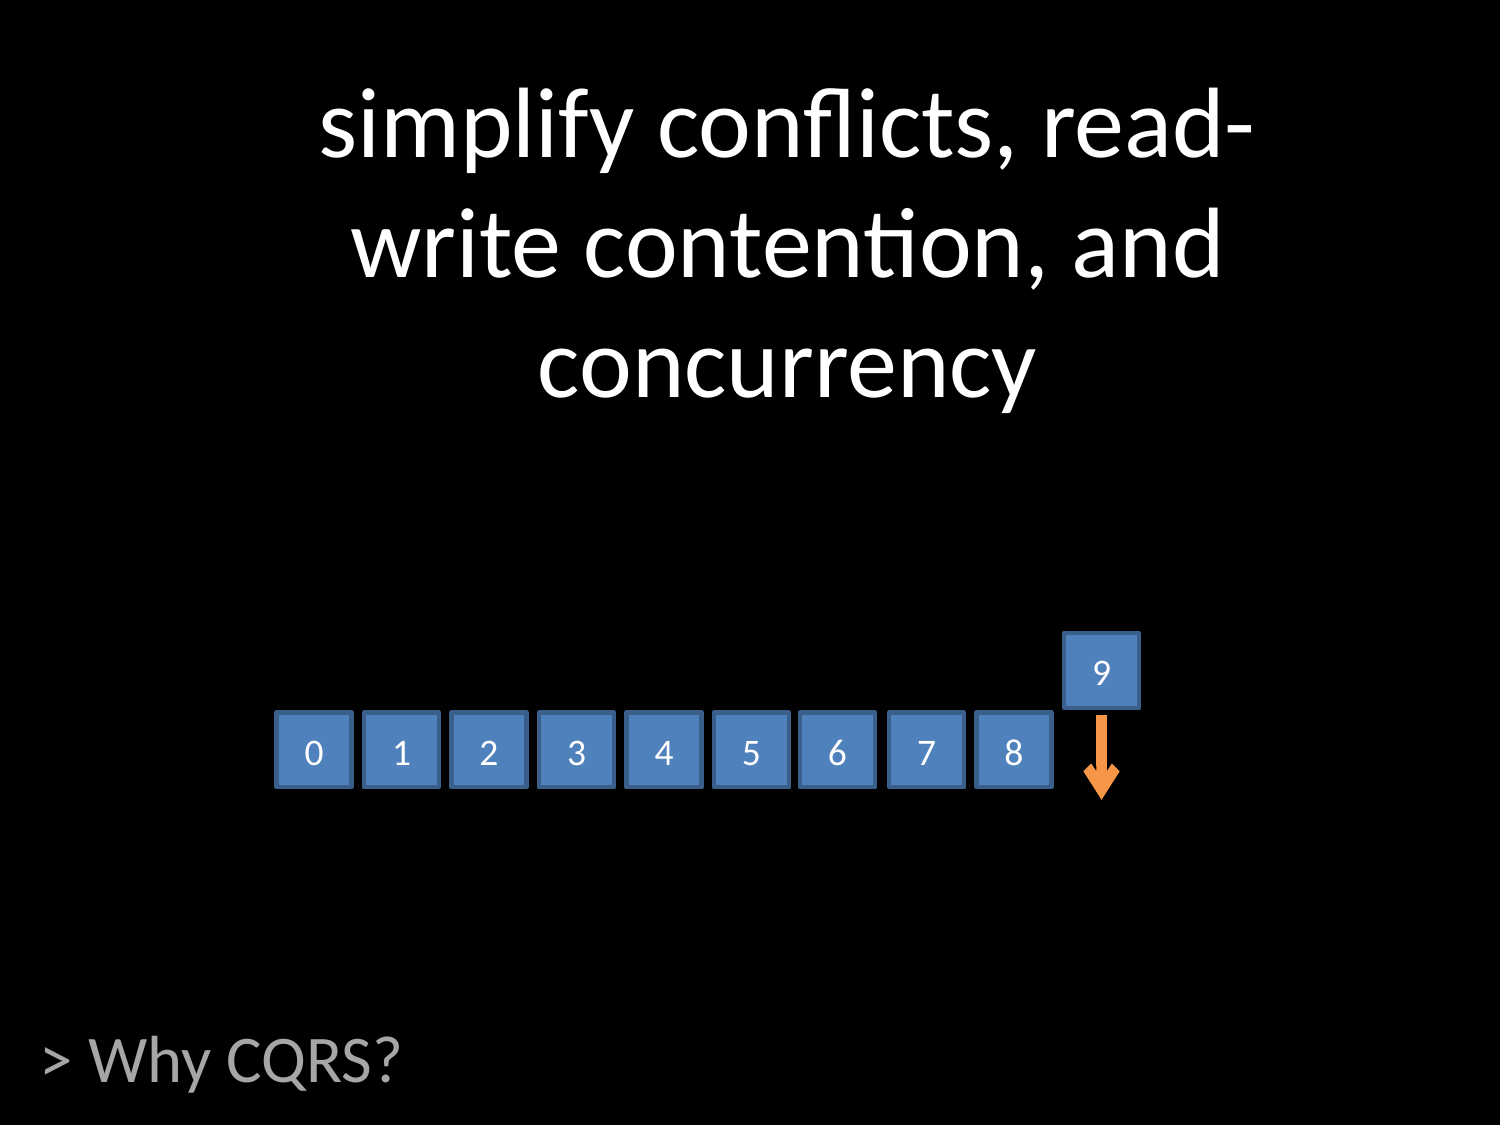

simplify conflicts, read-write contention, and concurrency

9
0
1
2
3
4
5
6
7
8
# > Why CQRS?